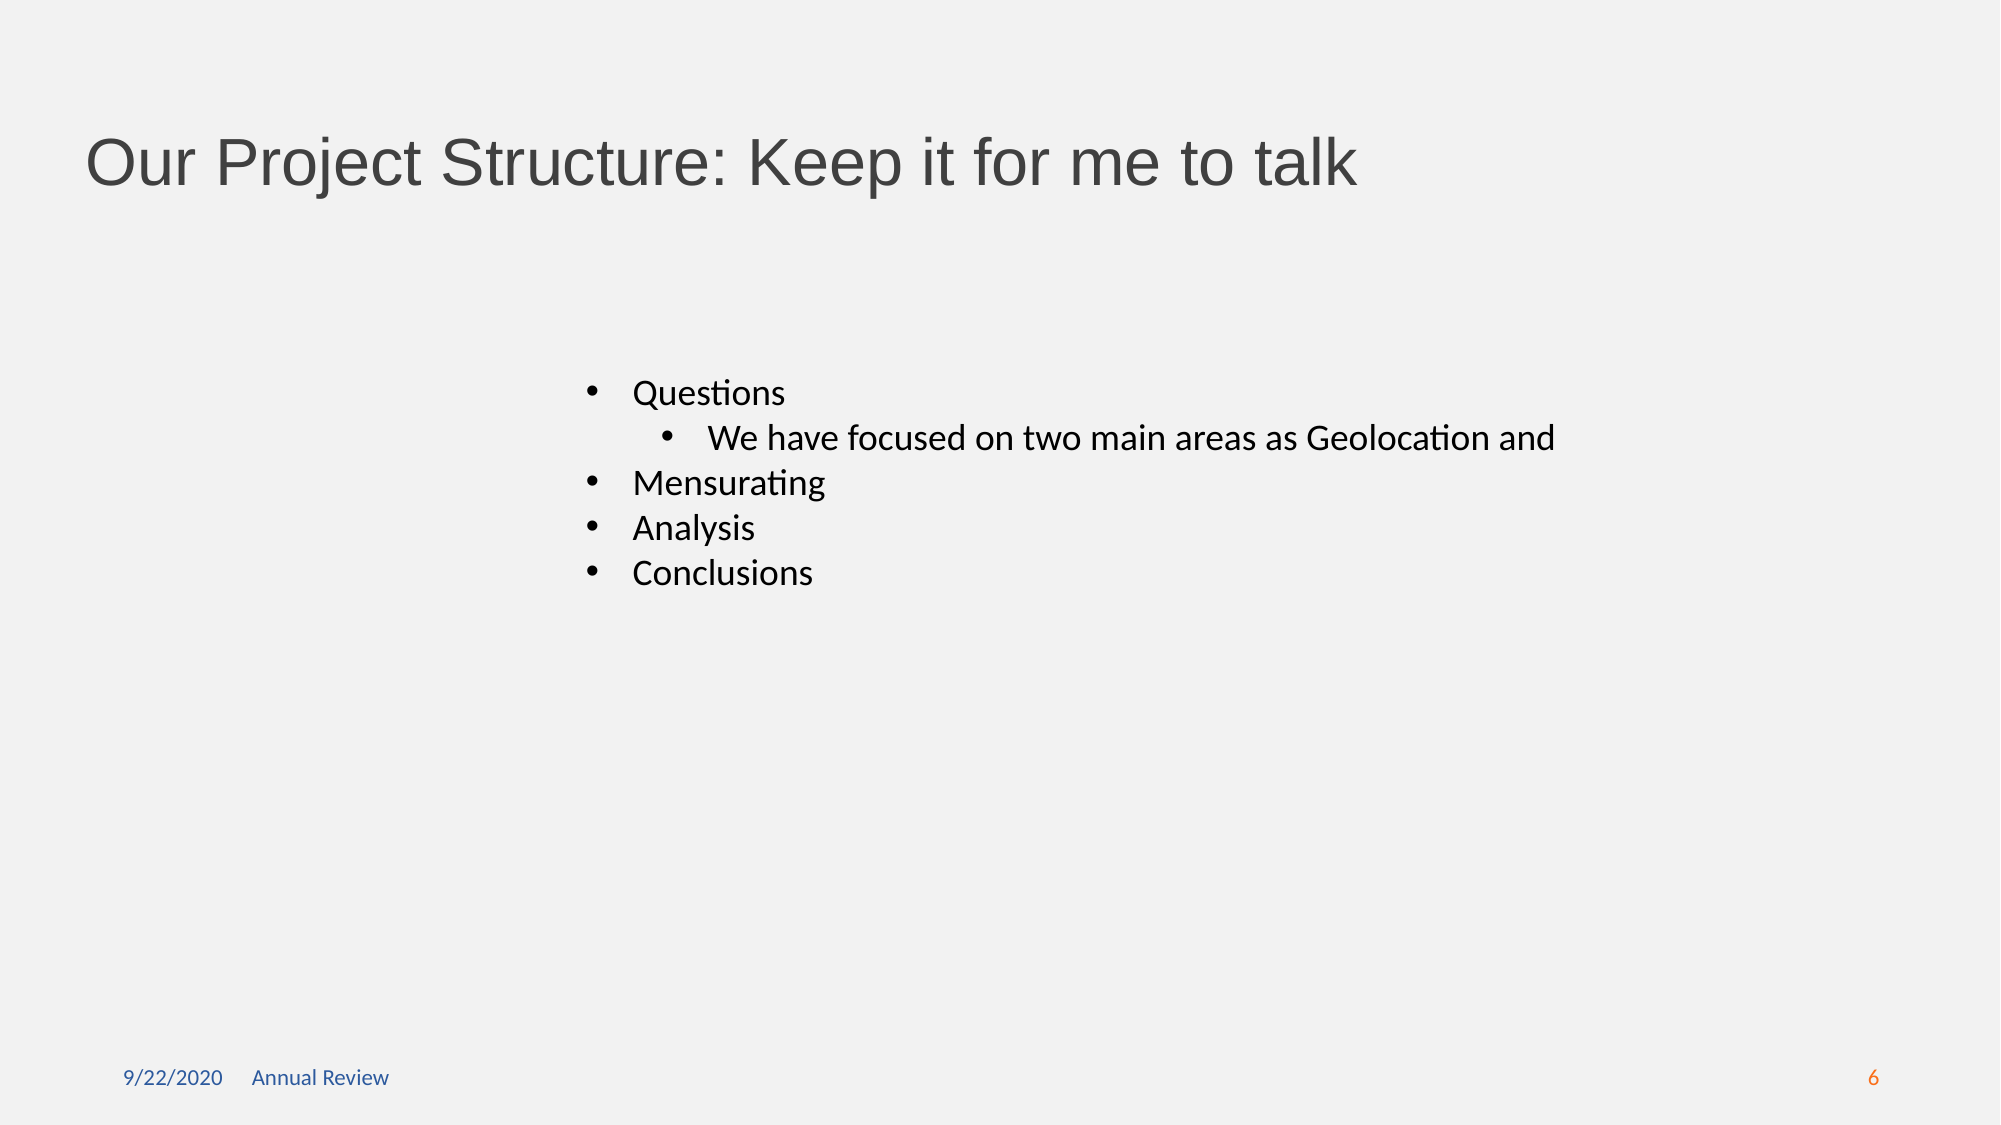

# Our Project Structure: Keep it for me to talk
Questions
We have focused on two main areas as Geolocation and
Mensurating
Analysis
Conclusions